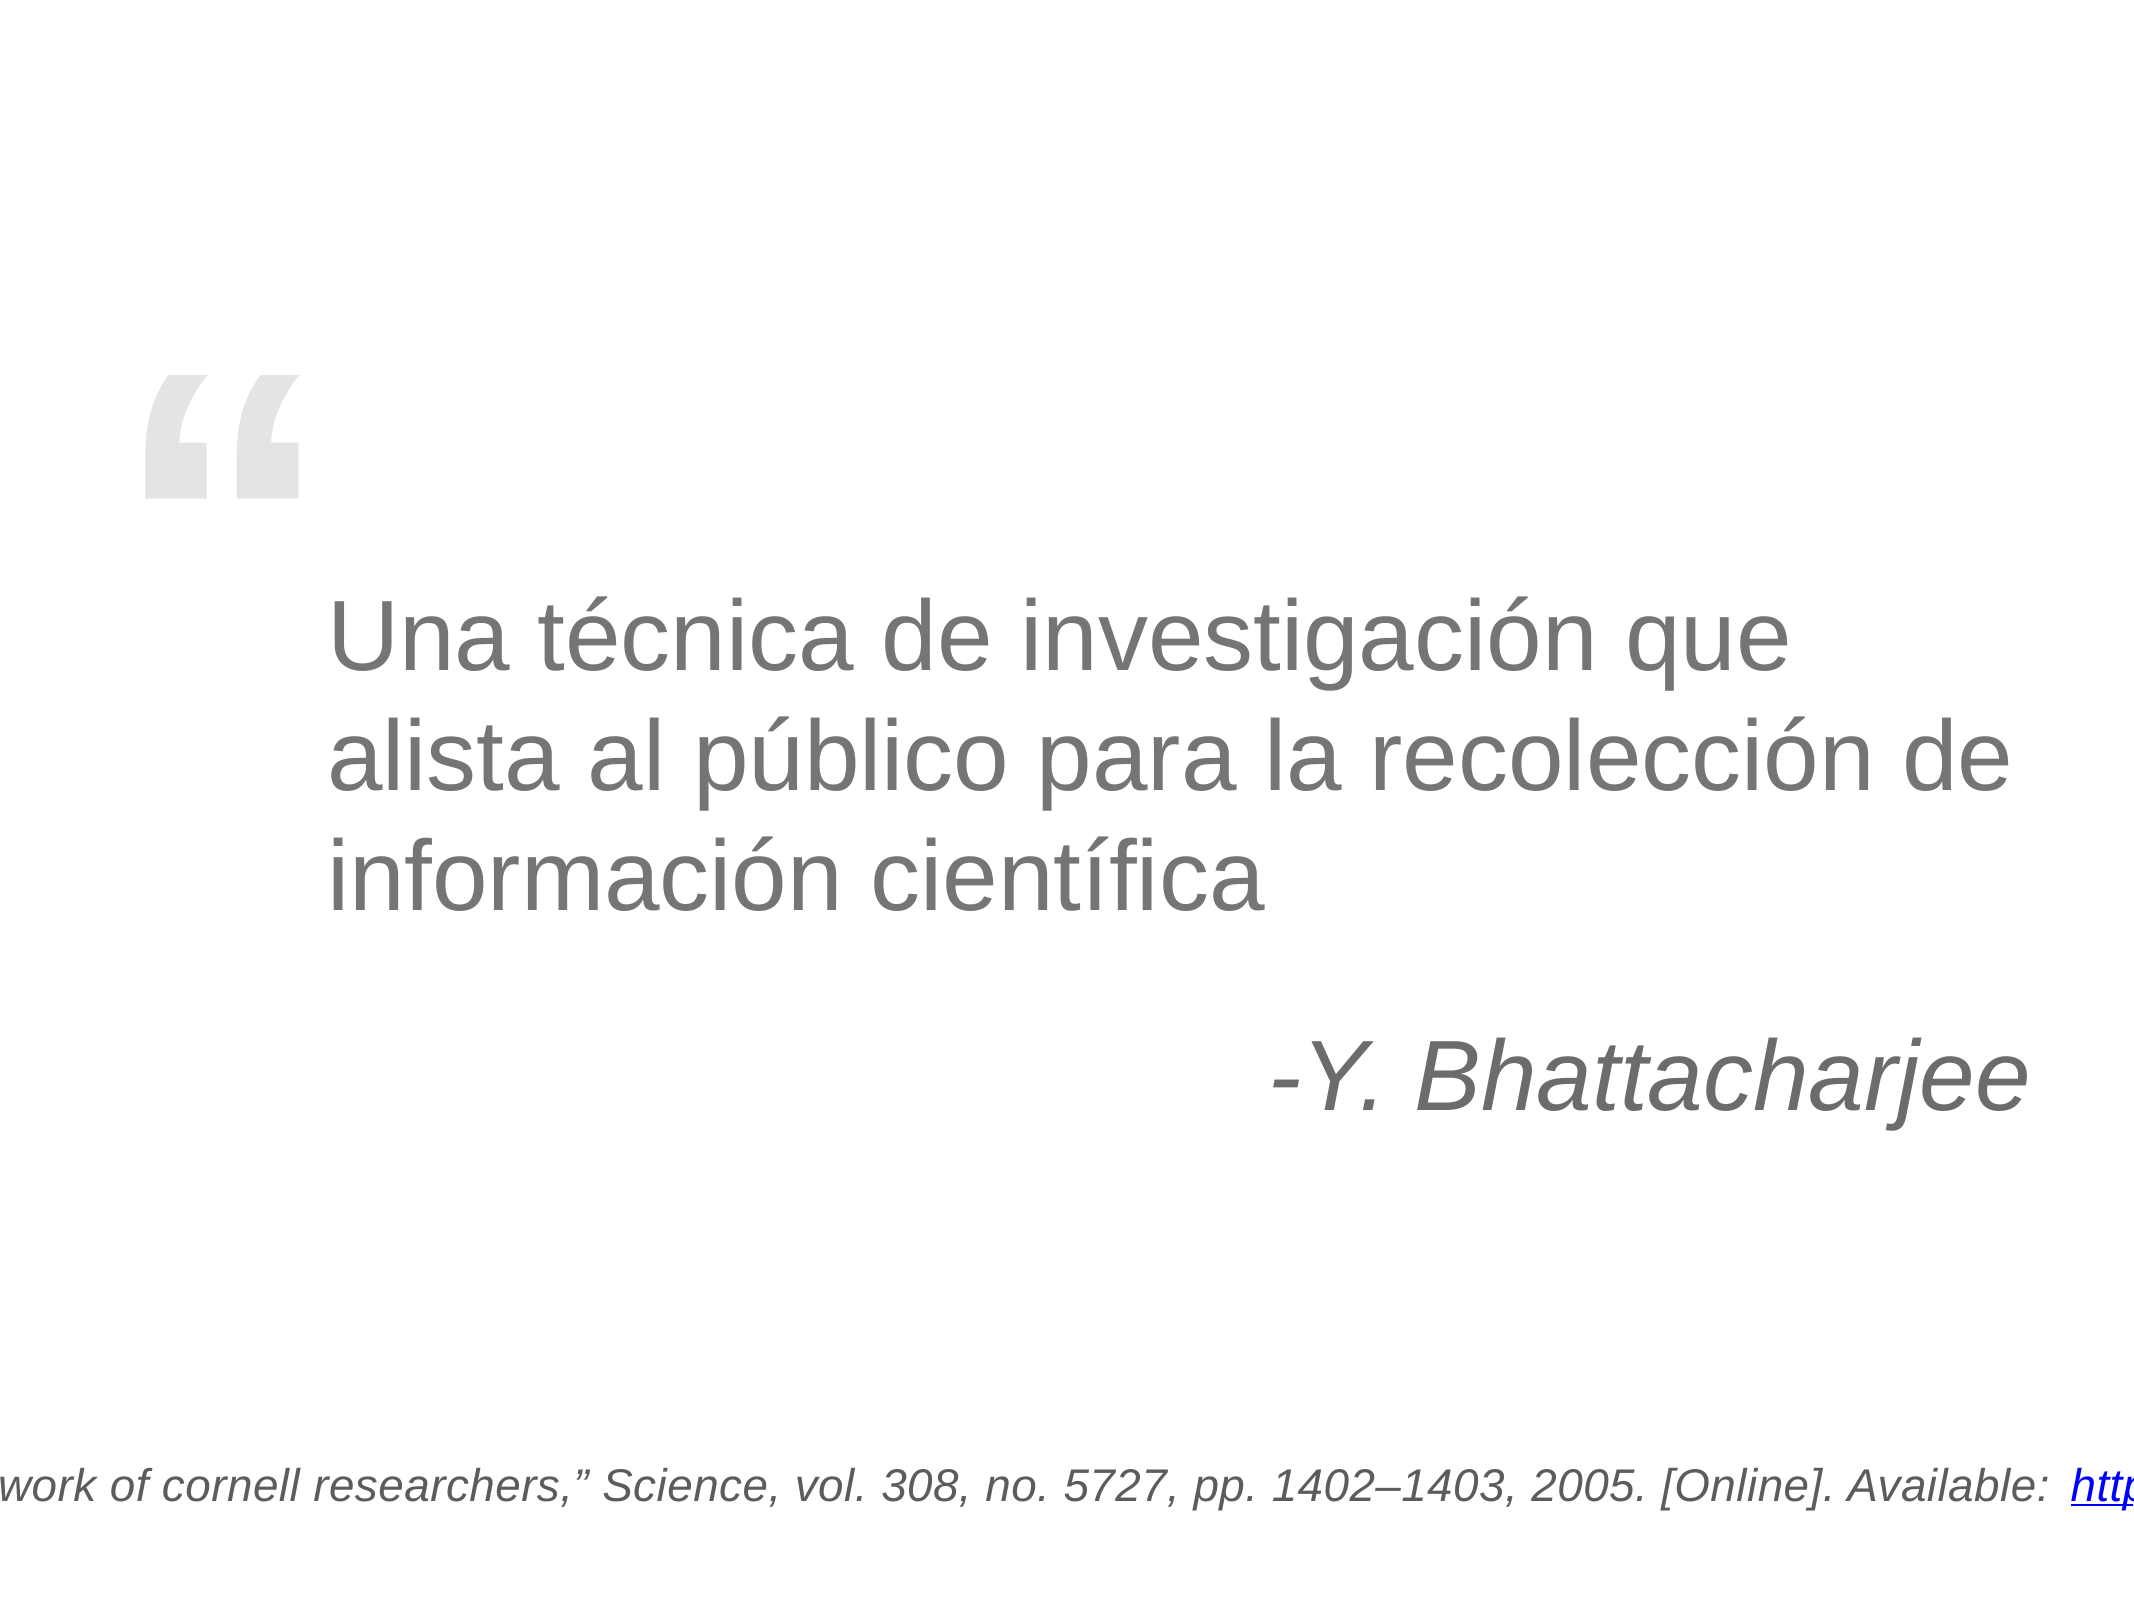

Una técnica de investigación que alista al público para la recolección de información científica
-Y. Bhattacharjee
Y. Bhattacharjee, “Citizen scientists supplement work of cornell researchers,” Science, vol. 308, no. 5727, pp. 1402–1403, 2005. [Online]. Available: http://science.sciencemag.org/content/308/5727/1402